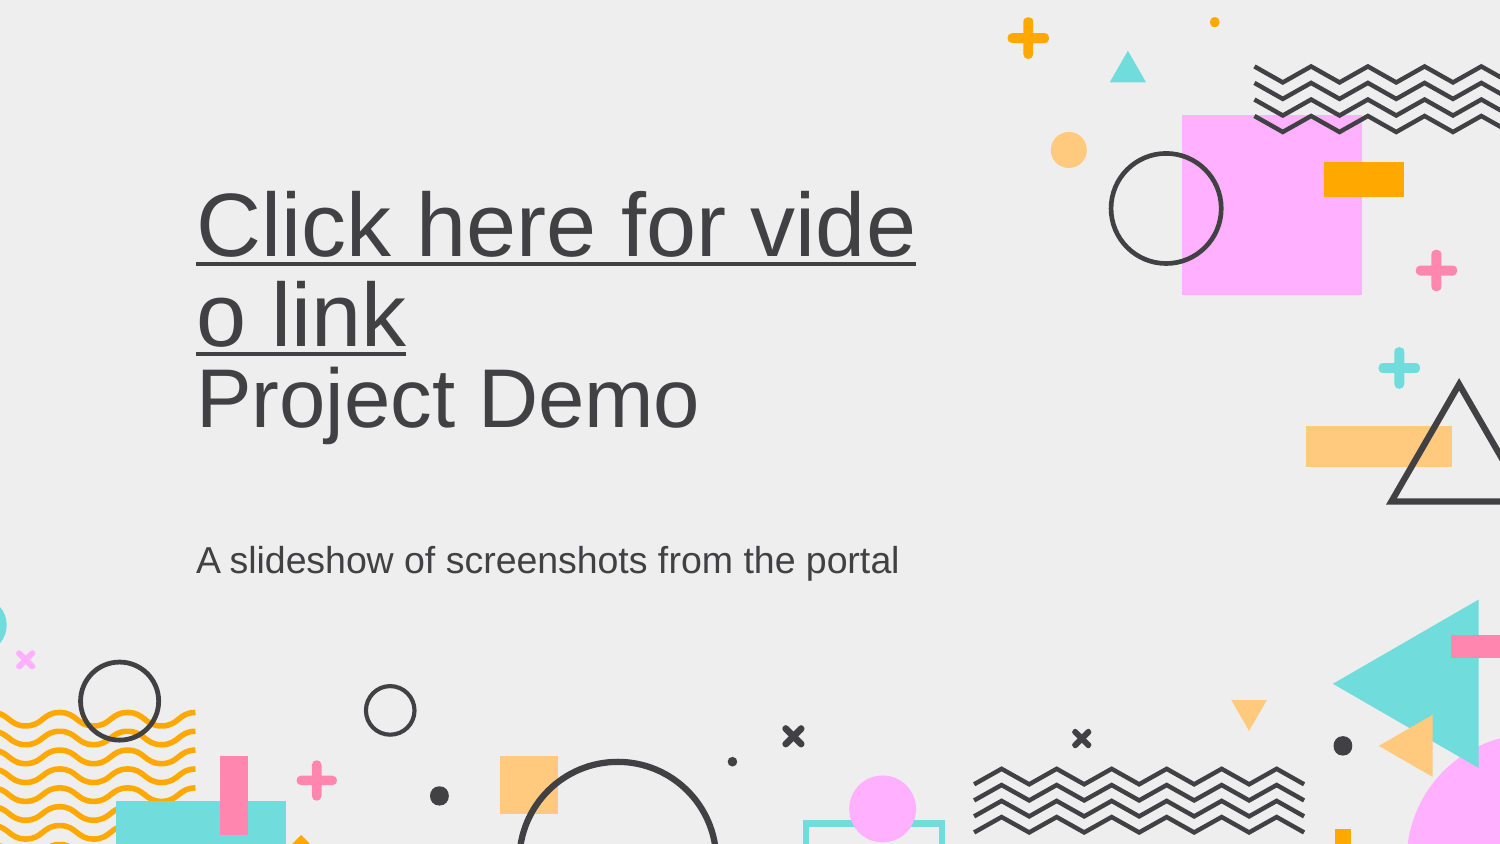

Click here for video link
# Project Demo
A slideshow of screenshots from the portal